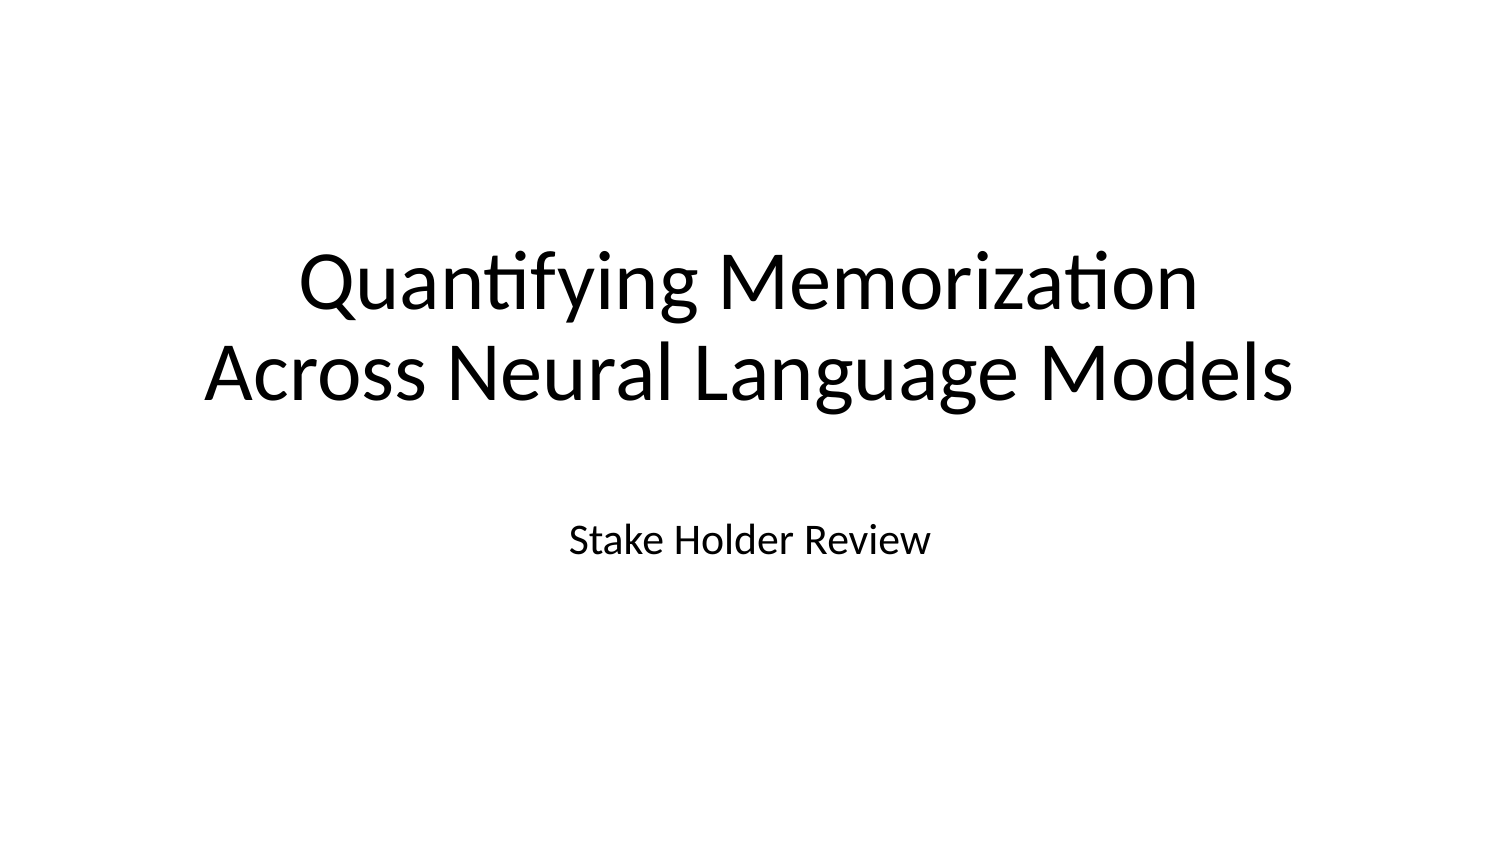

# Quantifying Memorization Across Neural Language Models

Stake Holder Review